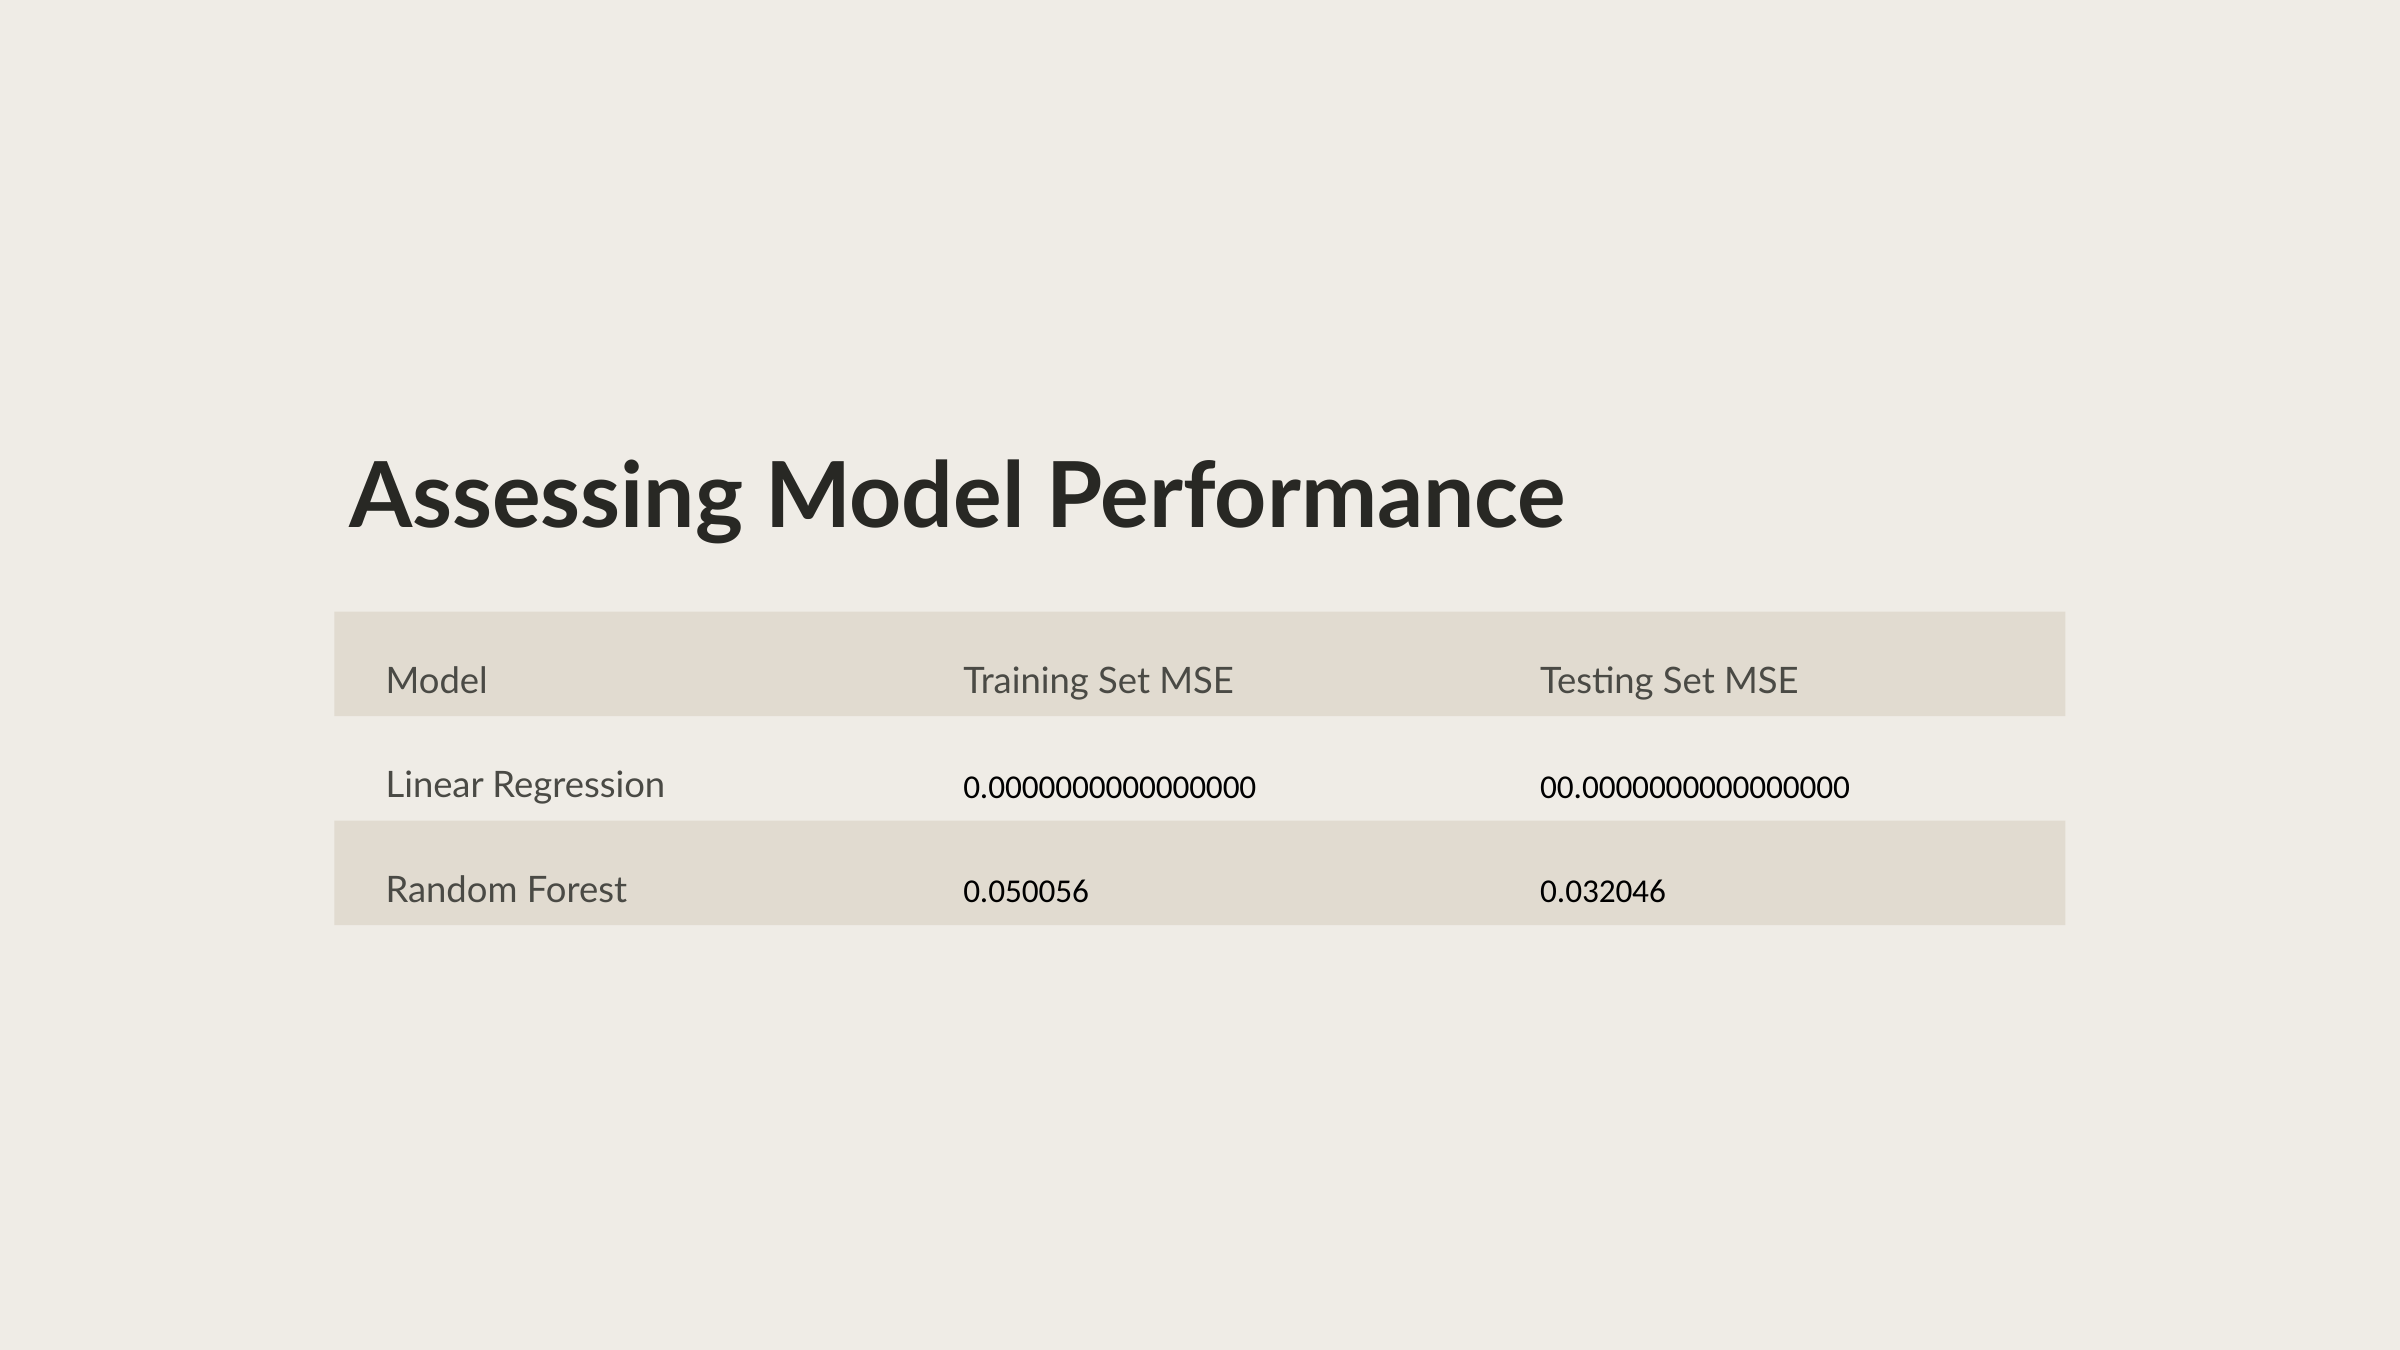

Assessing Model Performance

Model
Training Set MSE
Testing Set MSE
Linear Regression
0.0000000000000000
00.0000000000000000

Random Forest
0.050056
0.032046